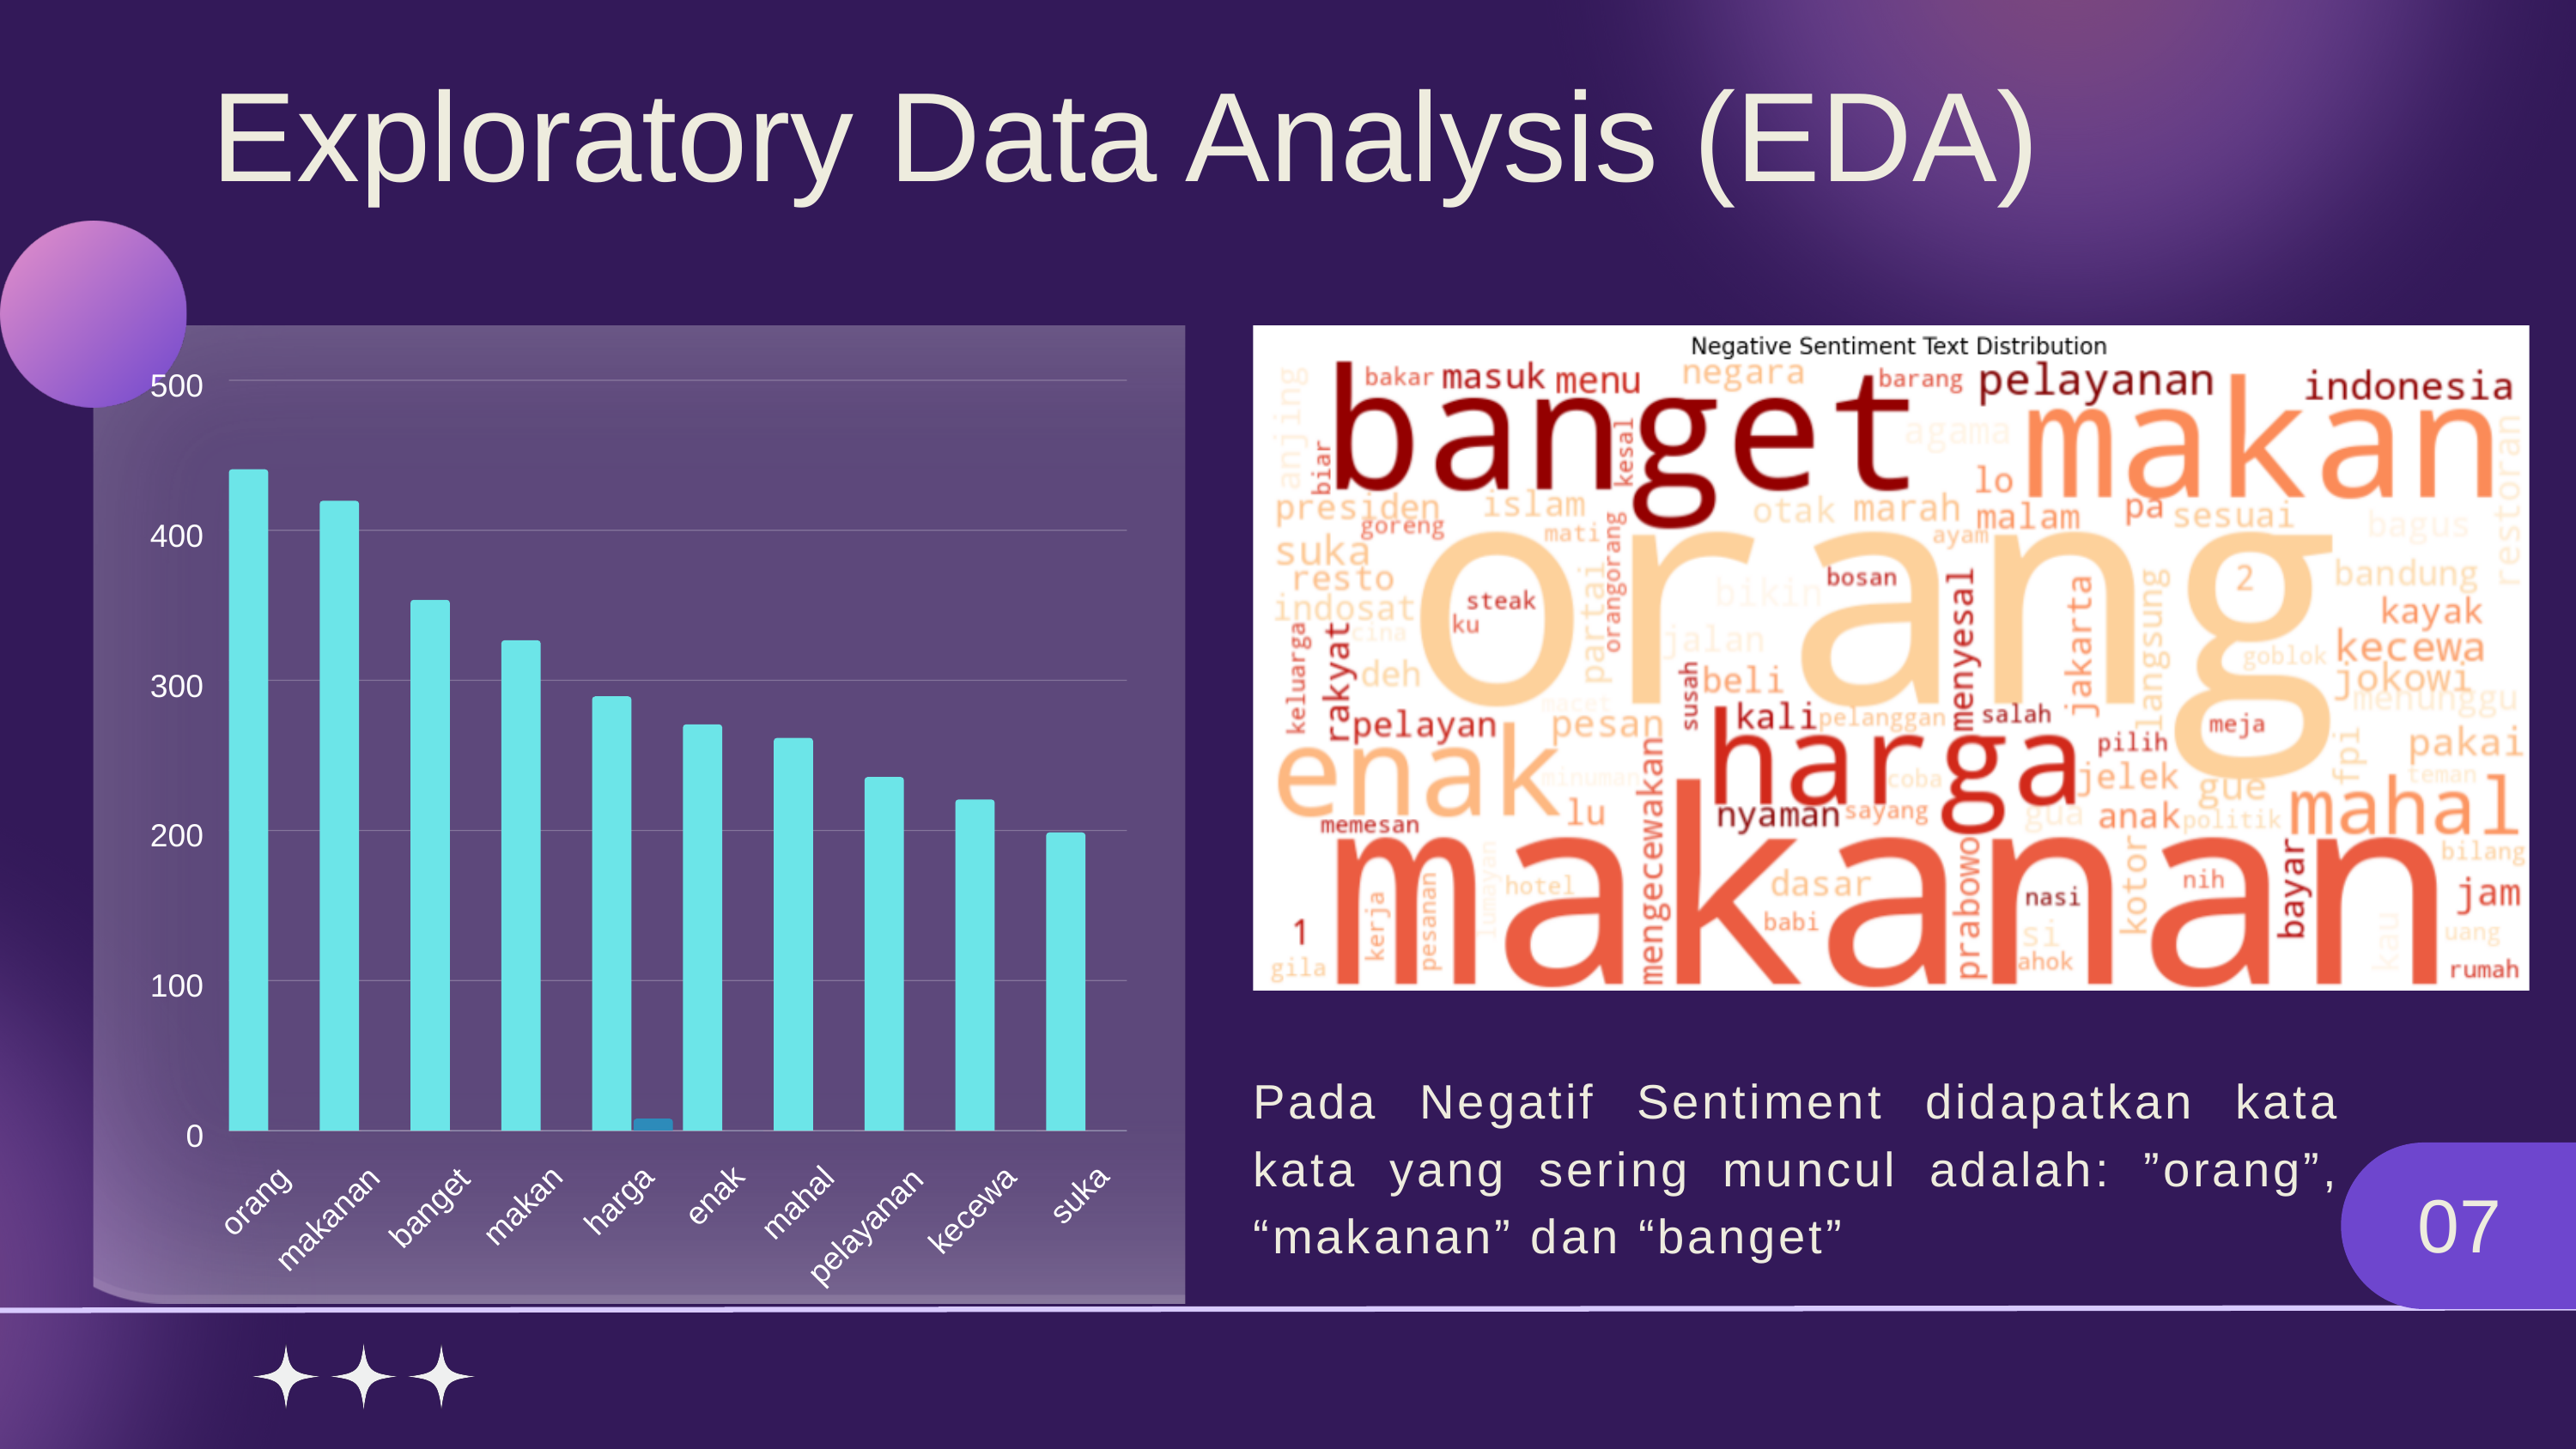

Exploratory Data Analysis (EDA)

500

400
300
200
100
0
suka
enak
harga
orang
mahal
makan
banget
kecewa
makanan
pelayanan

Pada Negatif Sentiment didapatkan kata kata yang sering muncul adalah: ”orang”, “makanan” dan “banget”

07